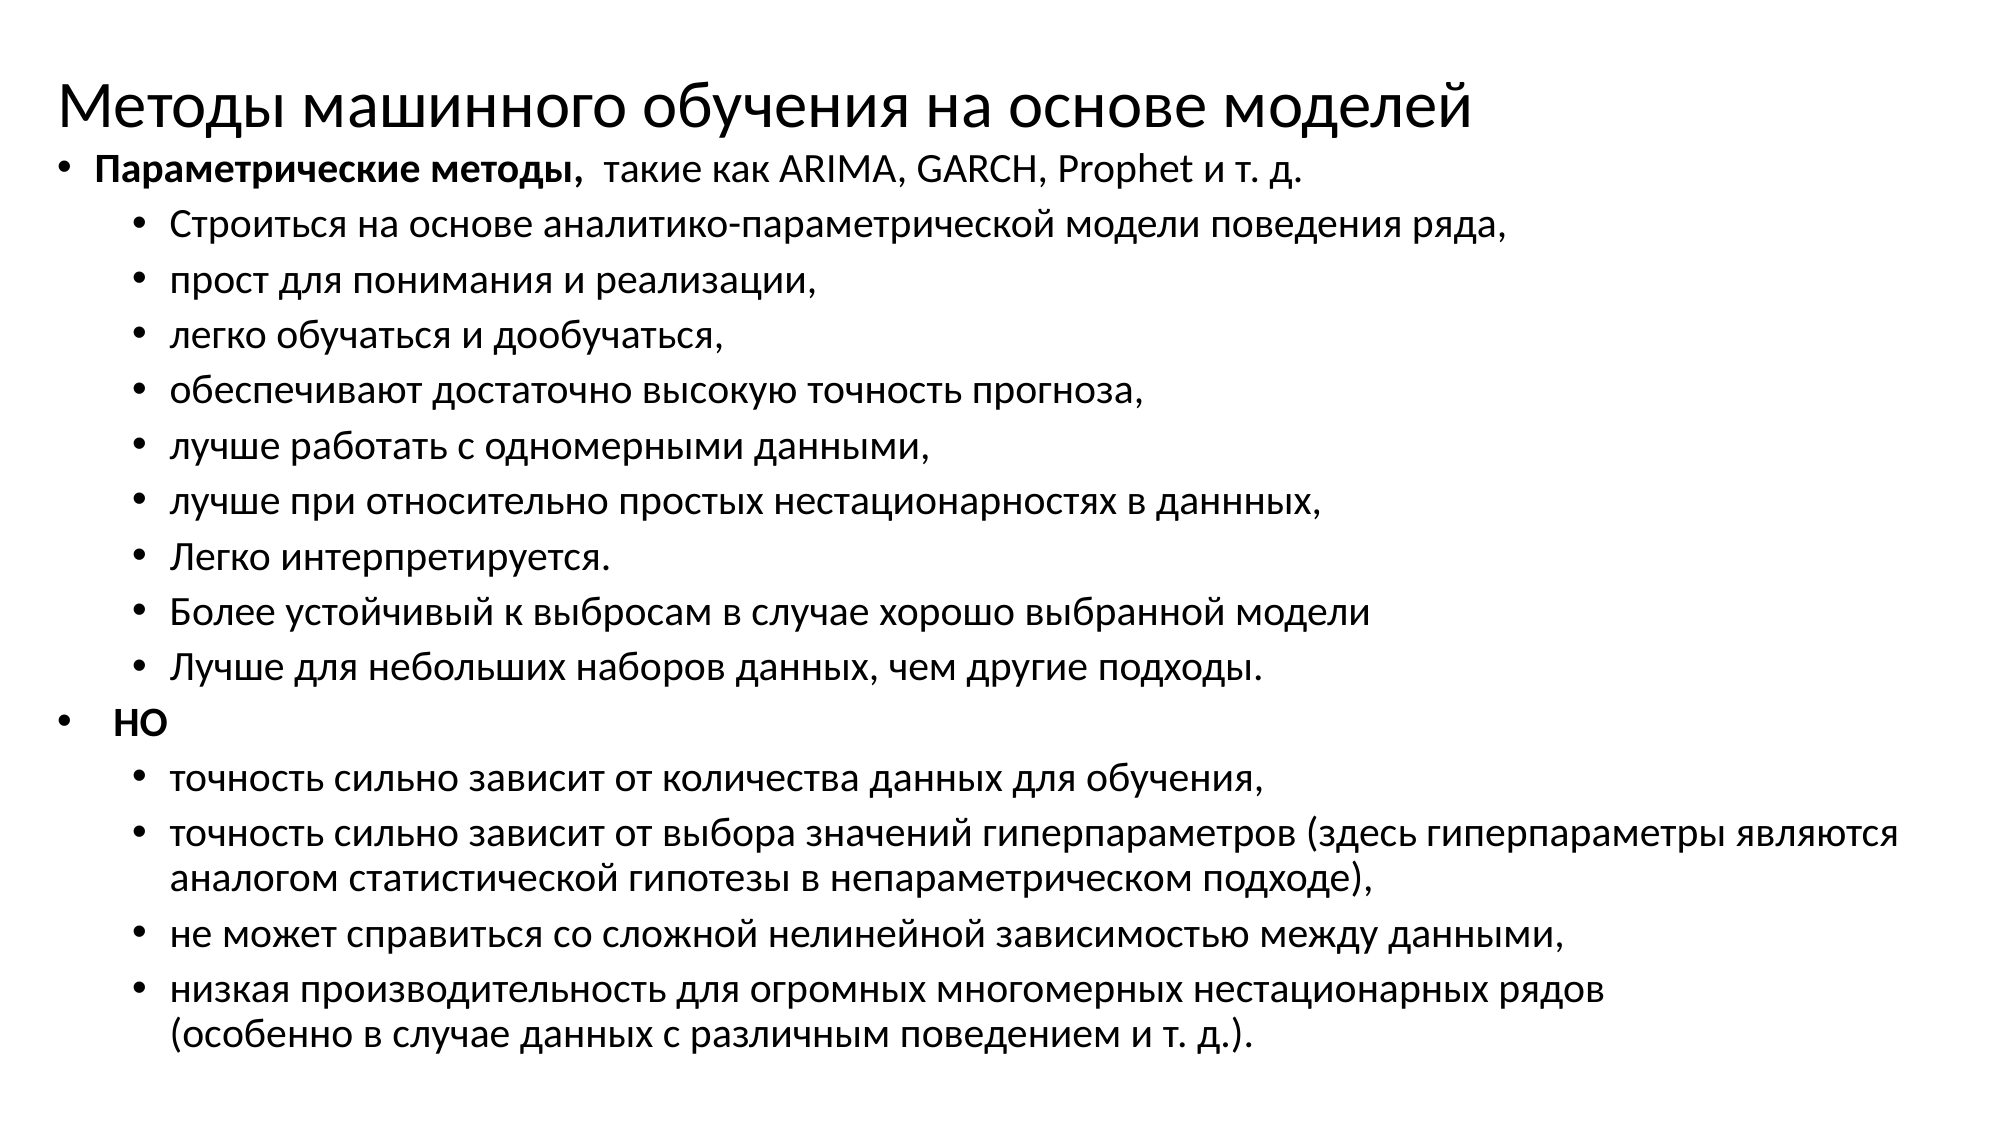

# Методы машинного обучения на основе моделей
Параметрические методы,  такие как ARIMA, GARCH, Prophet и т. д.
Строиться на основе аналитико-параметрической модели поведения ряда,
прост для понимания и реализации,
легко обучаться и дообучаться,
обеспечивают достаточно высокую точность прогноза,
лучше работать с одномерными данными,
лучше при относительно простых нестационарностях в даннных,
Легко интерпретируется.
Более устойчивый к выбросам в случае хорошо выбранной модели
Лучше для небольших наборов данных, чем другие подходы.
НО
точность сильно зависит от количества данных для обучения,
точность сильно зависит от выбора значений гиперпараметров (здесь гиперпараметры являются аналогом статистической гипотезы в непараметрическом подходе),
не может справиться со сложной нелинейной зависимостью между данными,
низкая производительность для огромных многомерных нестационарных рядов
(особенно в случае данных с различным поведением и т. д.).